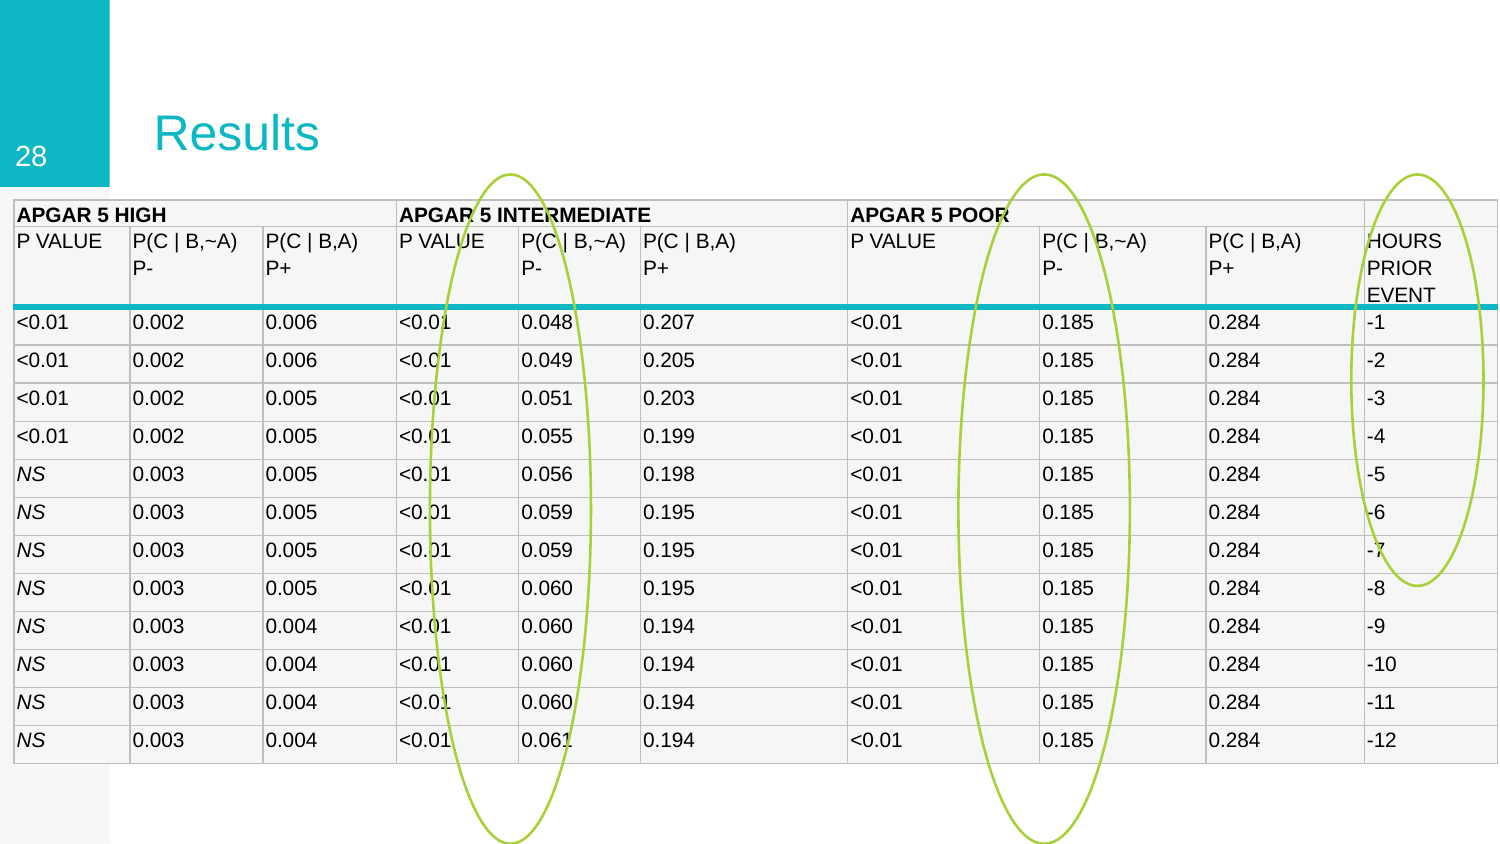

28
# Results

| Apgar 5 HIGH |  |  | Apgar 5 intermediate |  |  | Apgar 5 poor |  |  |  |
| --- | --- | --- | --- | --- | --- | --- | --- | --- | --- |
| P value | P(C | B,~A) p- | P(C | B,A) p+ | P value | P(C | B,~A) p- | P(C | B,A) p+ | P value | P(C | B,~A) p- | P(C | B,A) p+ | Hours prior event |
| <0.01 | 0.002 | 0.006 | <0.01 | 0.048 | 0.207 | <0.01 | 0.185 | 0.284 | -1 |
| <0.01 | 0.002 | 0.006 | <0.01 | 0.049 | 0.205 | <0.01 | 0.185 | 0.284 | -2 |
| <0.01 | 0.002 | 0.005 | <0.01 | 0.051 | 0.203 | <0.01 | 0.185 | 0.284 | -3 |
| <0.01 | 0.002 | 0.005 | <0.01 | 0.055 | 0.199 | <0.01 | 0.185 | 0.284 | -4 |
| ns | 0.003 | 0.005 | <0.01 | 0.056 | 0.198 | <0.01 | 0.185 | 0.284 | -5 |
| ns | 0.003 | 0.005 | <0.01 | 0.059 | 0.195 | <0.01 | 0.185 | 0.284 | -6 |
| ns | 0.003 | 0.005 | <0.01 | 0.059 | 0.195 | <0.01 | 0.185 | 0.284 | -7 |
| ns | 0.003 | 0.005 | <0.01 | 0.060 | 0.195 | <0.01 | 0.185 | 0.284 | -8 |
| ns | 0.003 | 0.004 | <0.01 | 0.060 | 0.194 | <0.01 | 0.185 | 0.284 | -9 |
| ns | 0.003 | 0.004 | <0.01 | 0.060 | 0.194 | <0.01 | 0.185 | 0.284 | -10 |
| ns | 0.003 | 0.004 | <0.01 | 0.060 | 0.194 | <0.01 | 0.185 | 0.284 | -11 |
| ns | 0.003 | 0.004 | <0.01 | 0.061 | 0.194 | <0.01 | 0.185 | 0.284 | -12 |